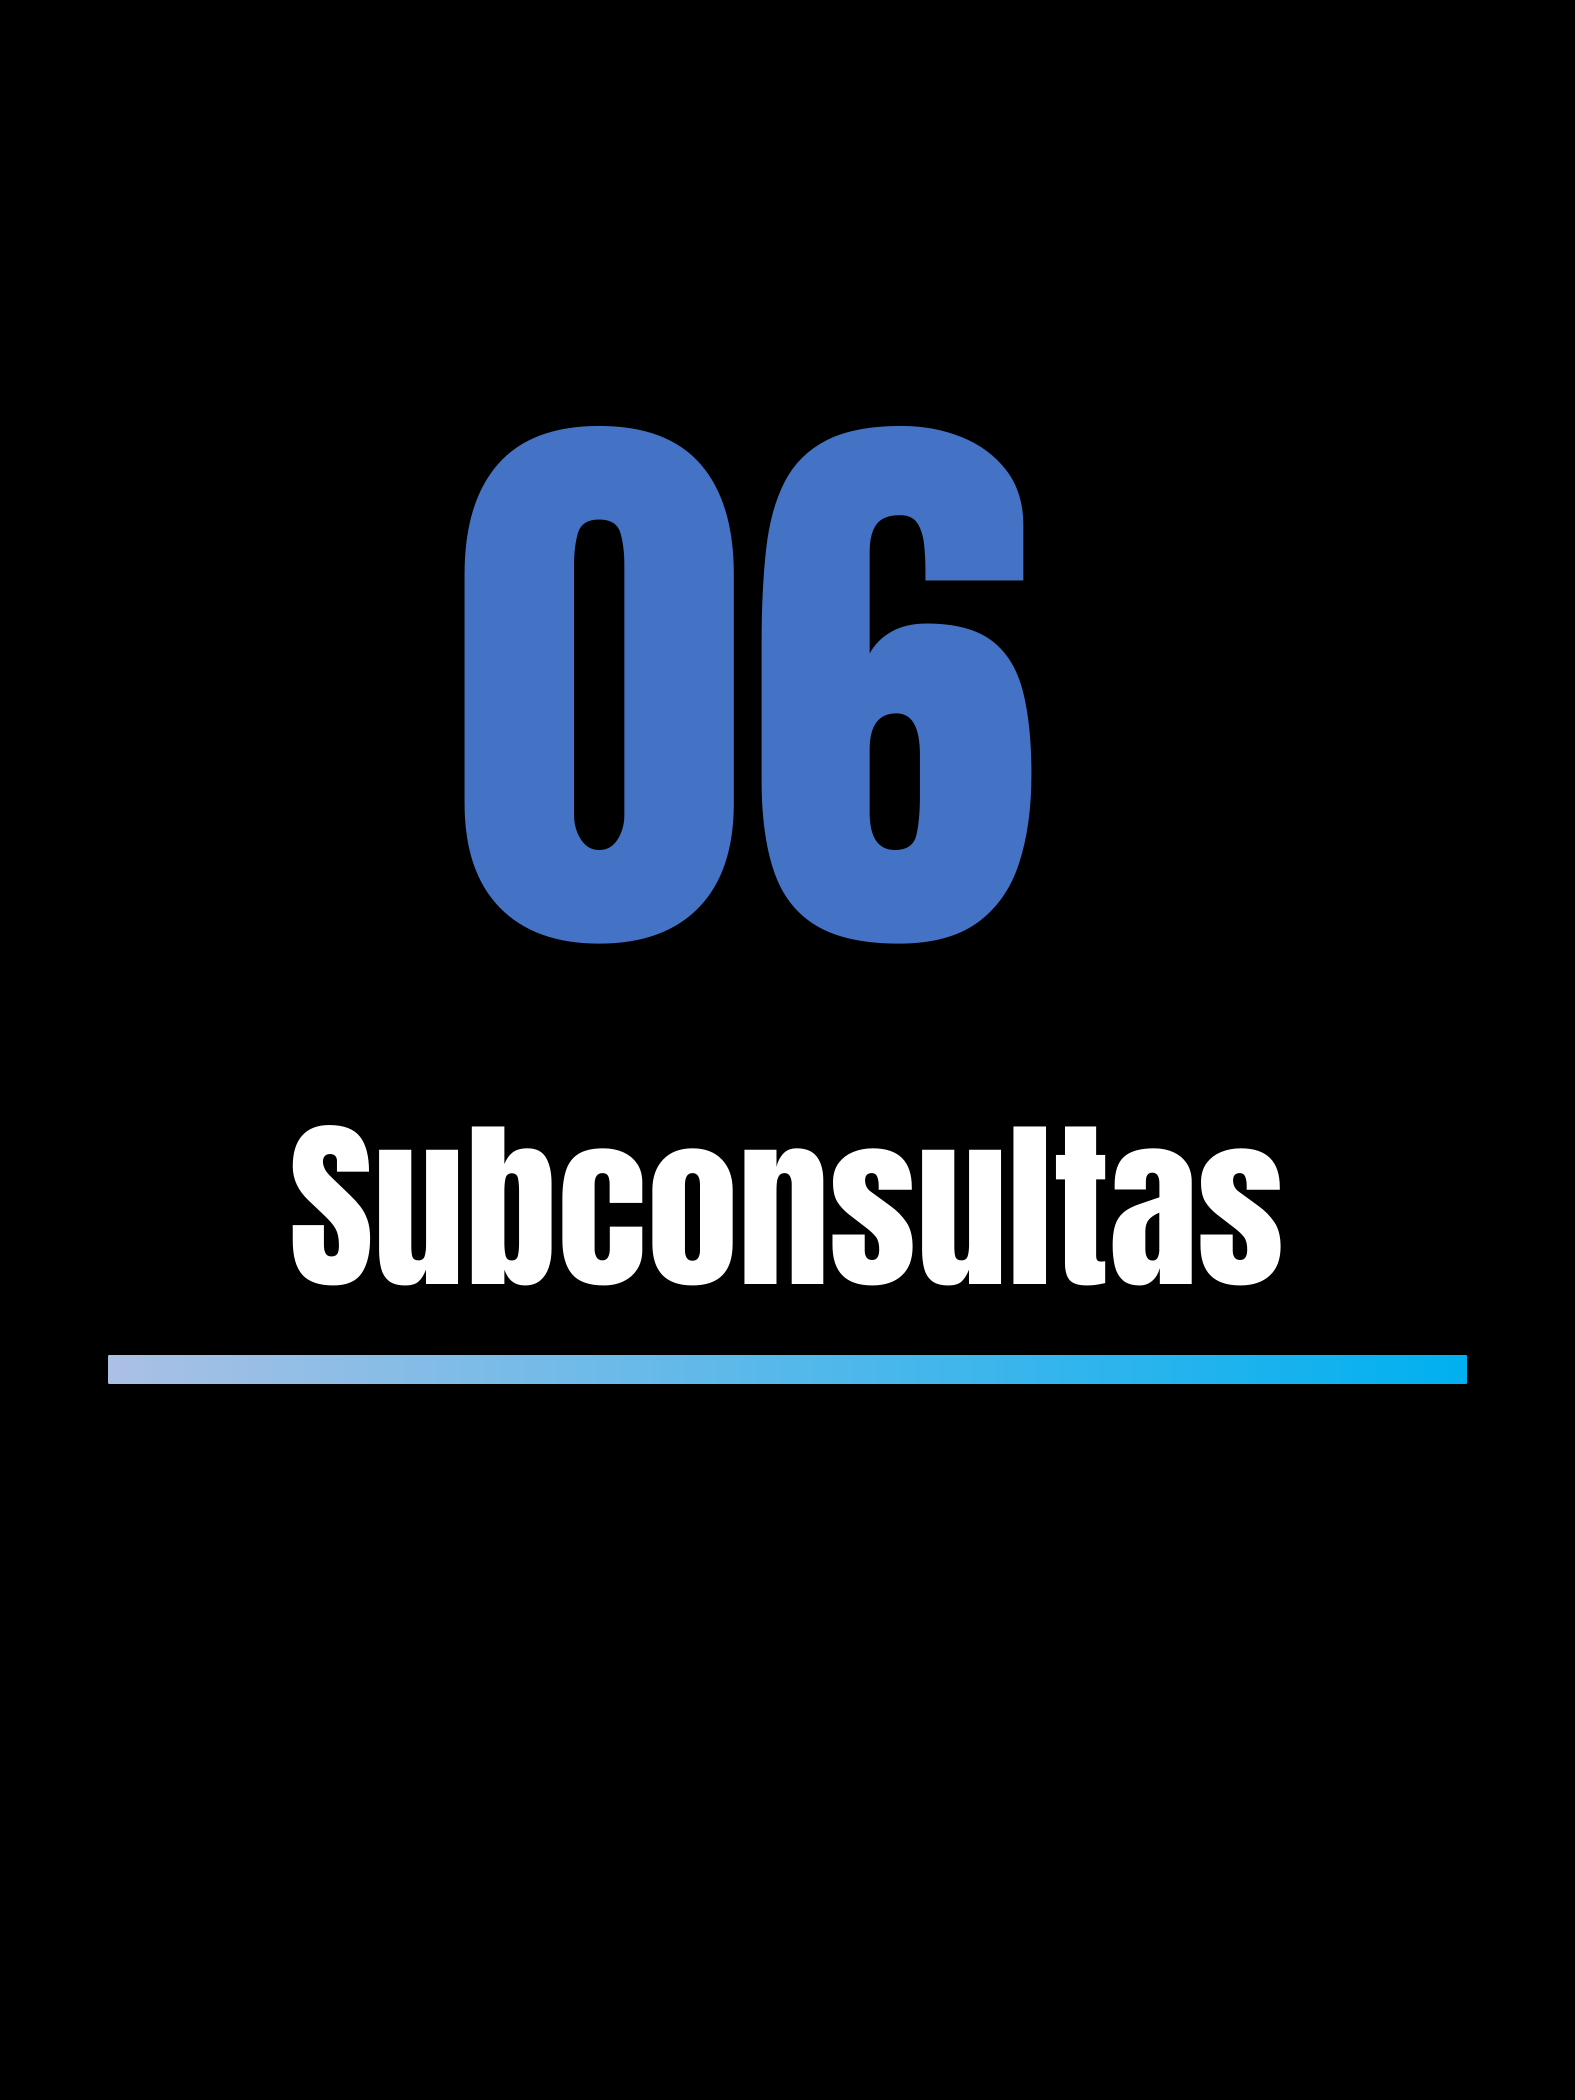

#
06

Subconsultas

SQL PARA JEDIS - HEBER SALES
13